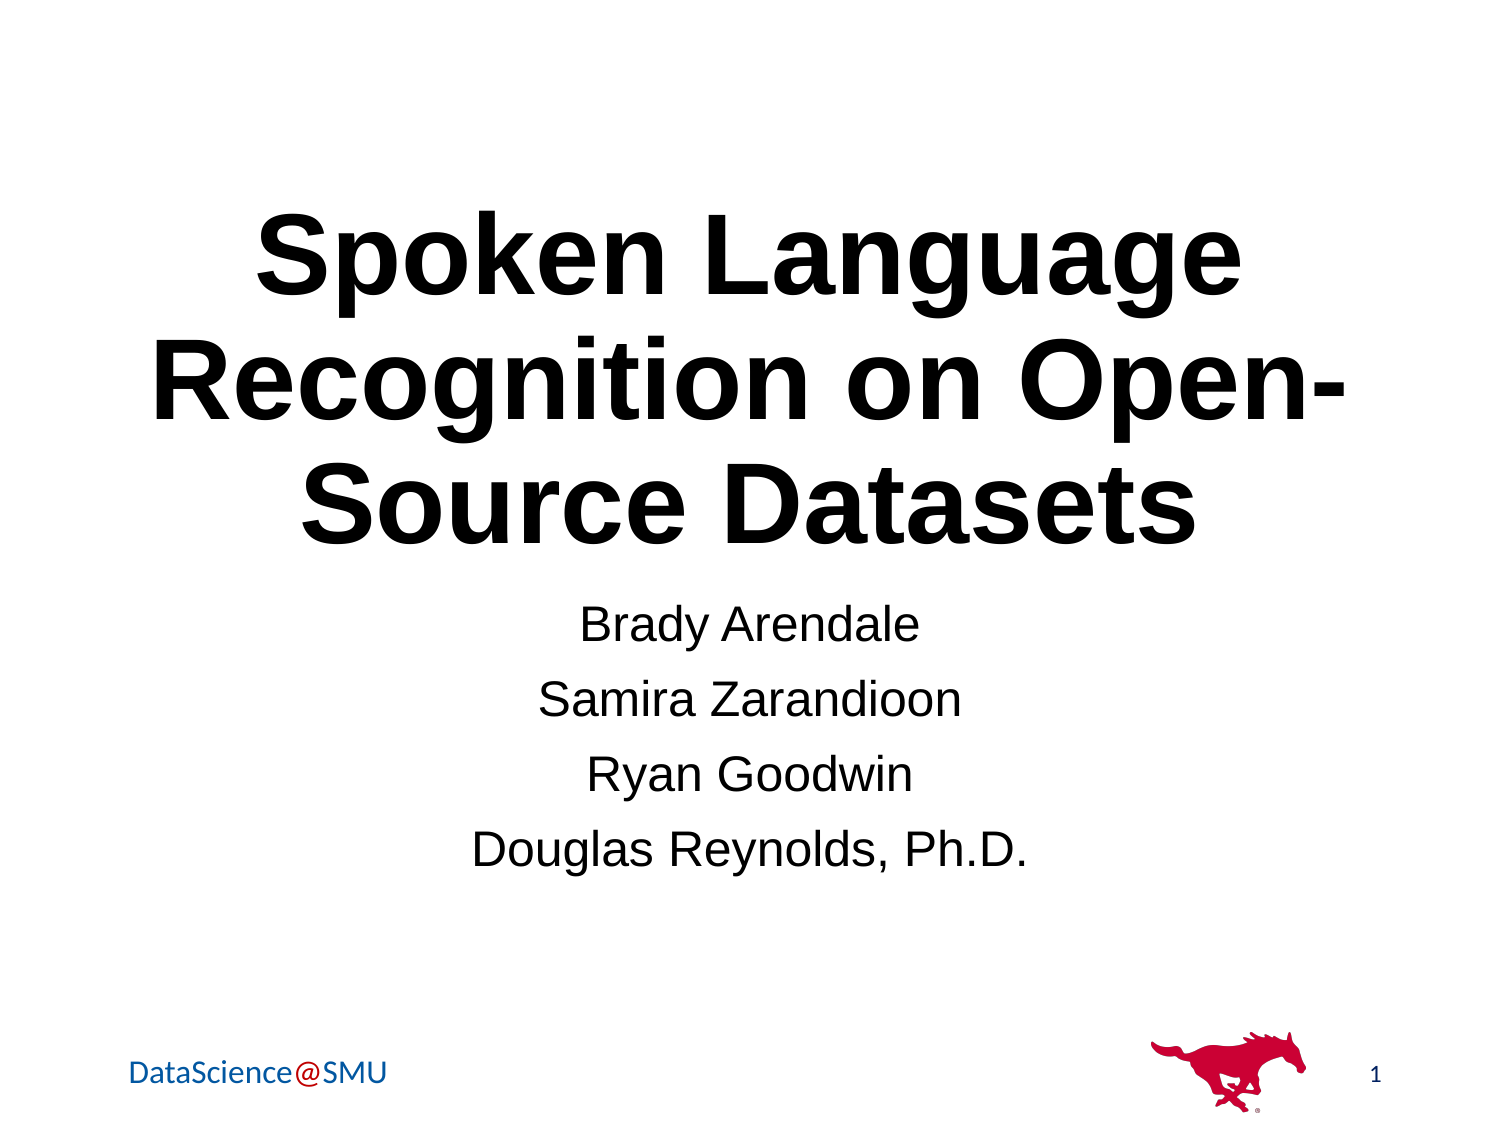

# Spoken Language Recognition on Open-Source Datasets
Brady Arendale
Samira Zarandioon
Ryan Goodwin
Douglas Reynolds, Ph.D.
1